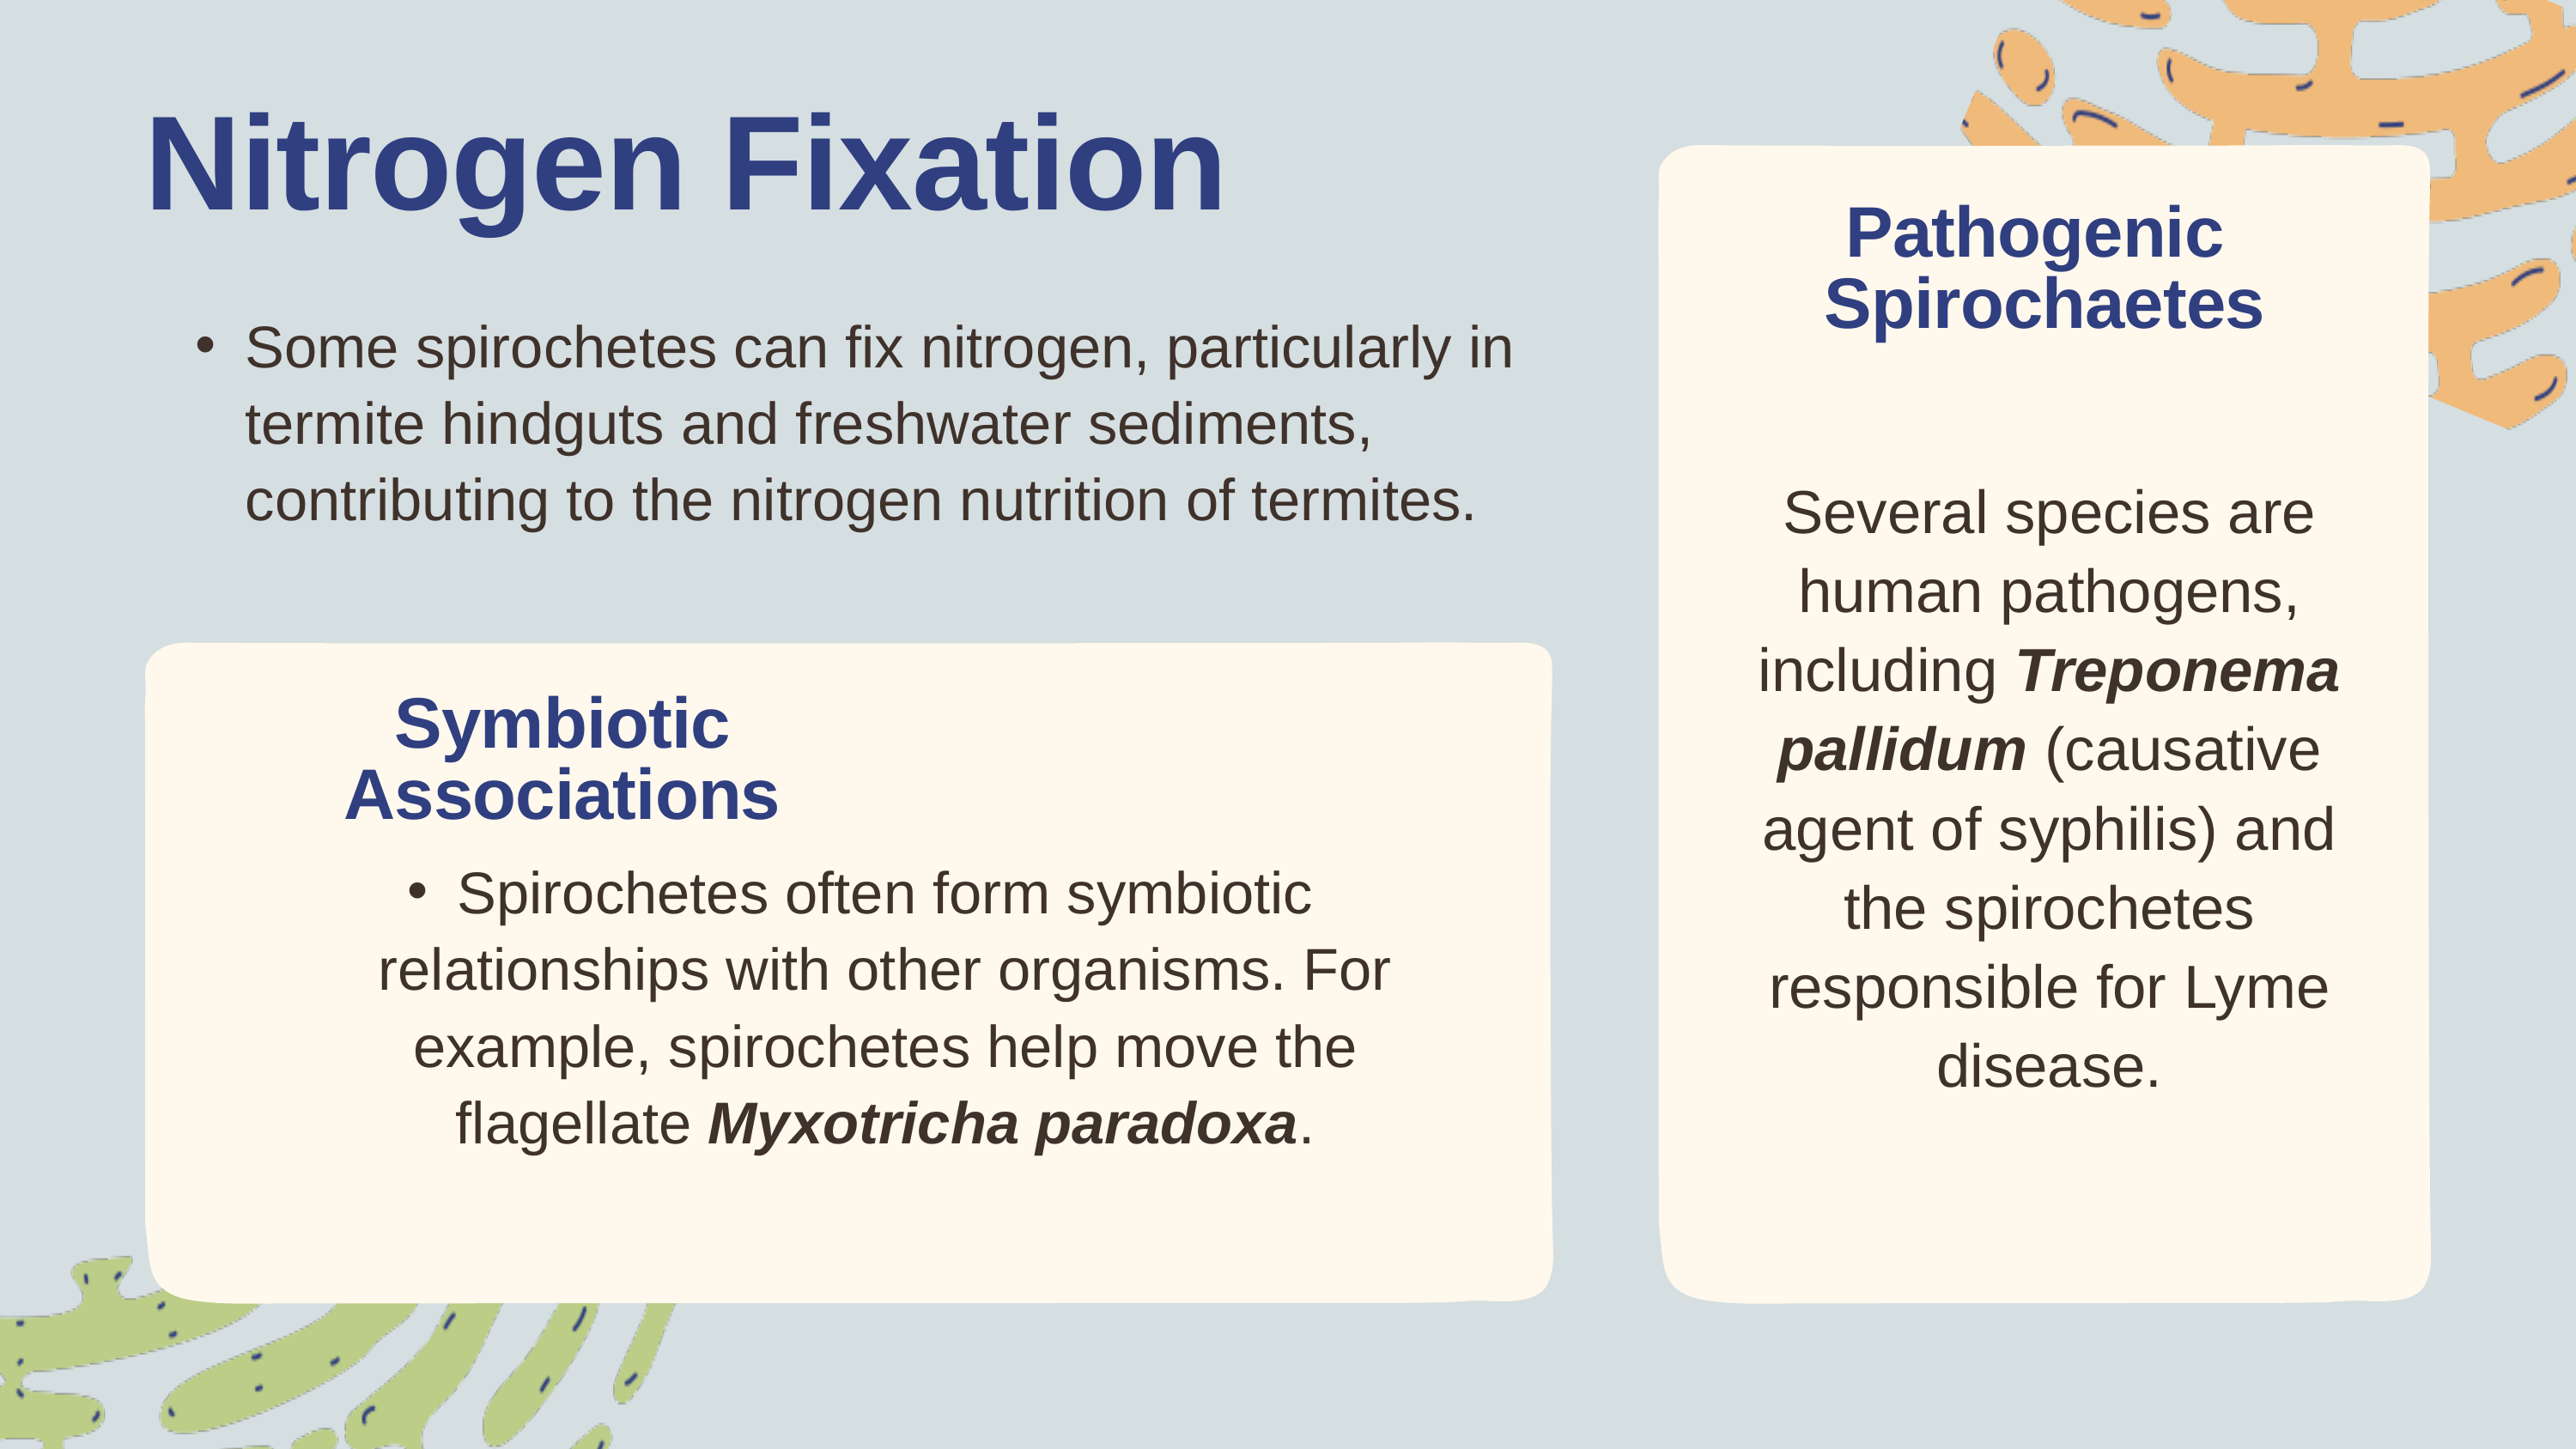

Nitrogen Fixation
Some spirochetes can fix nitrogen, particularly in termite hindguts and freshwater sediments, contributing to the nitrogen nutrition of termites.

Pathogenic
Spirochaetes
Several species are human pathogens, including Treponema pallidum (causative agent of syphilis) and the spirochetes responsible for Lyme disease.

Symbiotic Associations
Spirochetes often form symbiotic relationships with other organisms. For example, spirochetes help move the flagellate Myxotricha paradoxa.